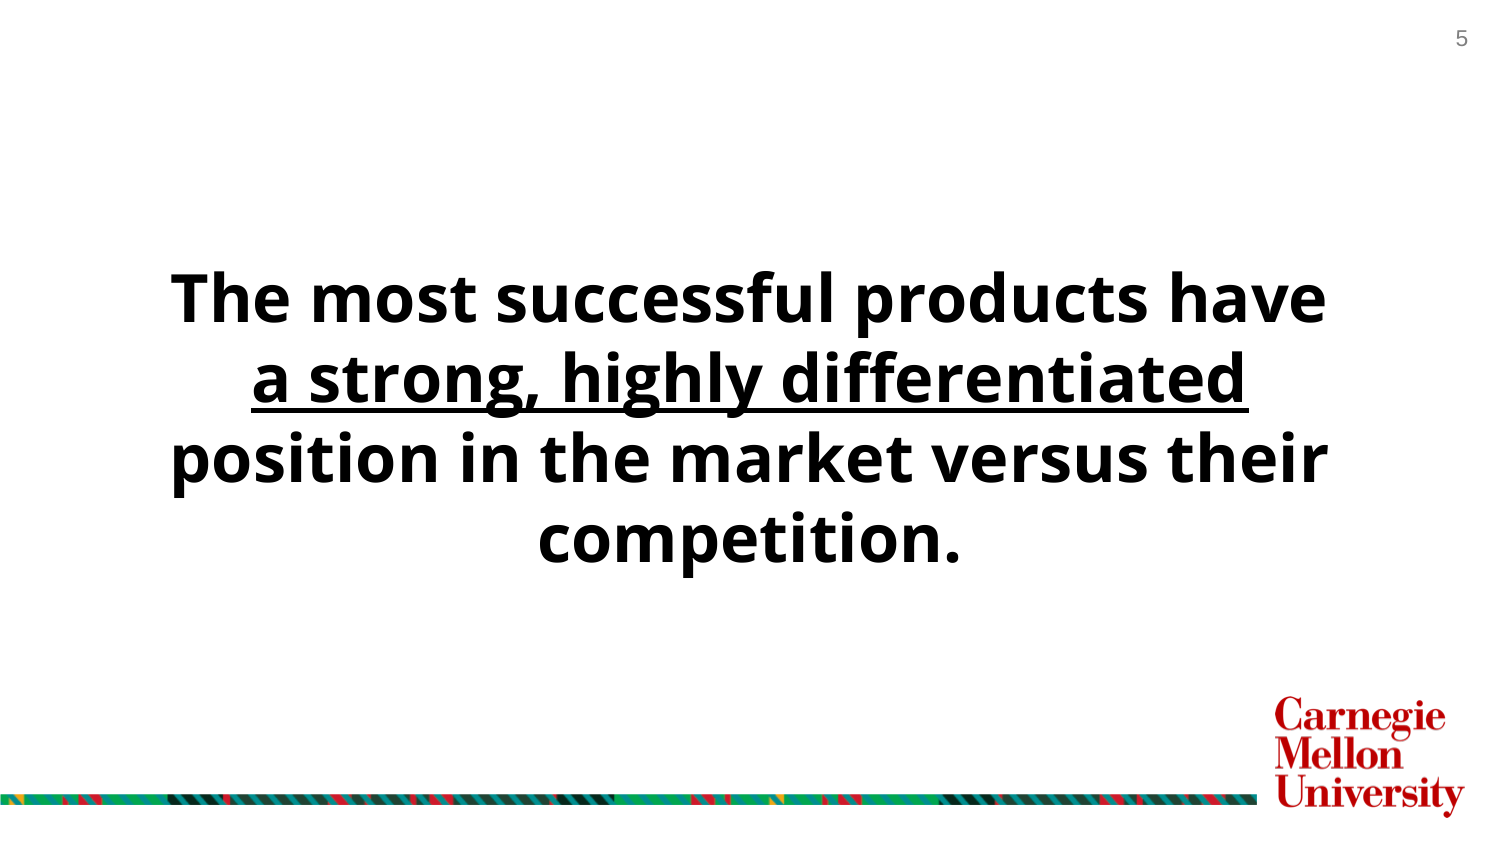

# The most successful products have a strong, highly differentiated position in the market versus their competition.